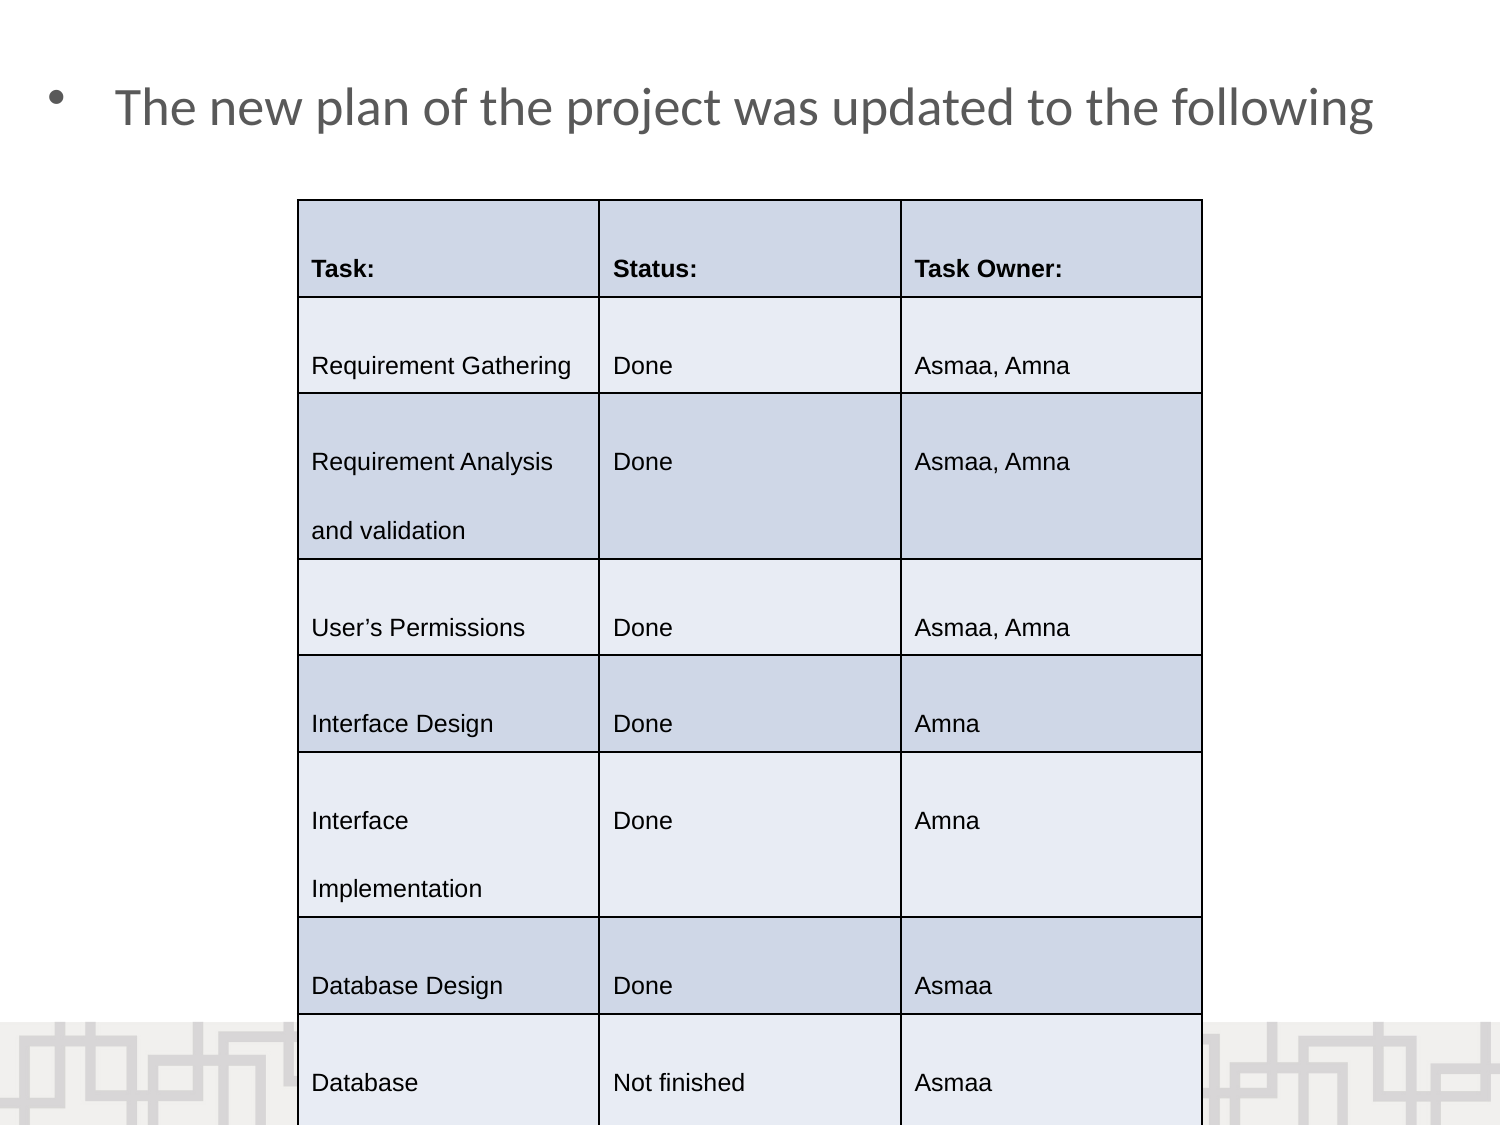

The new plan of the project was updated to the following
| Task: | Status: | Task Owner: |
| --- | --- | --- |
| Requirement Gathering | Done | Asmaa, Amna |
| Requirement Analysis and validation | Done | Asmaa, Amna |
| User’s Permissions | Done | Asmaa, Amna |
| Interface Design | Done | Amna |
| Interface Implementation | Done | Amna |
| Database Design | Done | Asmaa |
| Database Implementation | Not finished | Asmaa |
| Main Algorithm Design | Done | Asmaa, Amna |
| Main Algorithm Implementation | Not finished | Asmaa |
| Deployment on AWS | Not finished | Asmaa, Amna |
| AWS Configuration | Not finished | Asmaa |
| Populating | Not finished | Asmaa |